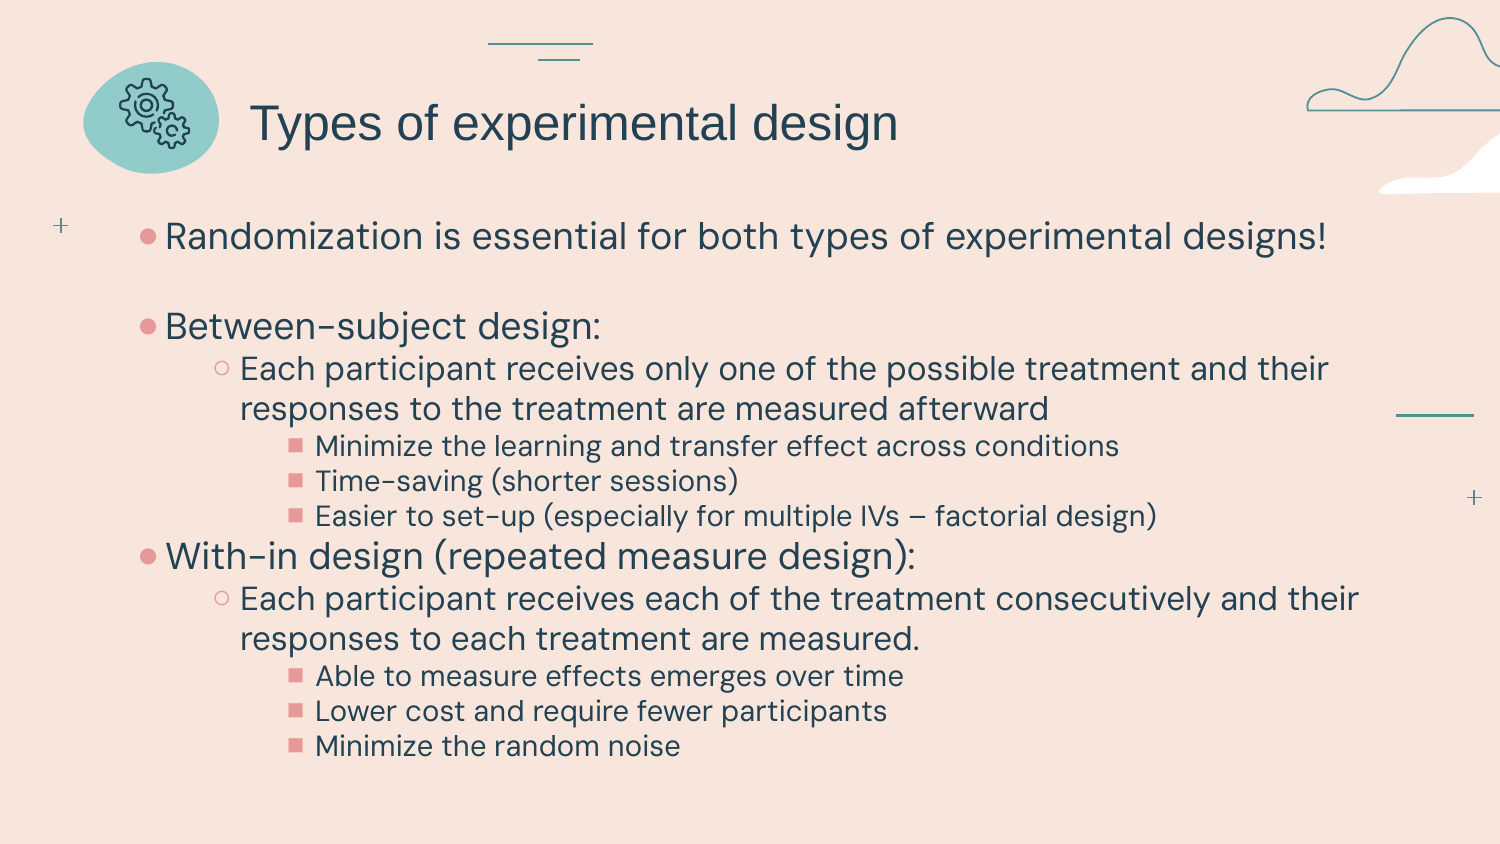

# Types of experimental design
Randomization is essential for both types of experimental designs!

Between-subject design:
Each participant receives only one of the possible treatment and their responses to the treatment are measured afterward
Minimize the learning and transfer effect across conditions
Time-saving (shorter sessions)
Easier to set-up (especially for multiple IVs – factorial design)
With-in design (repeated measure design):
Each participant receives each of the treatment consecutively and their responses to each treatment are measured.
Able to measure effects emerges over time
Lower cost and require fewer participants
Minimize the random noise